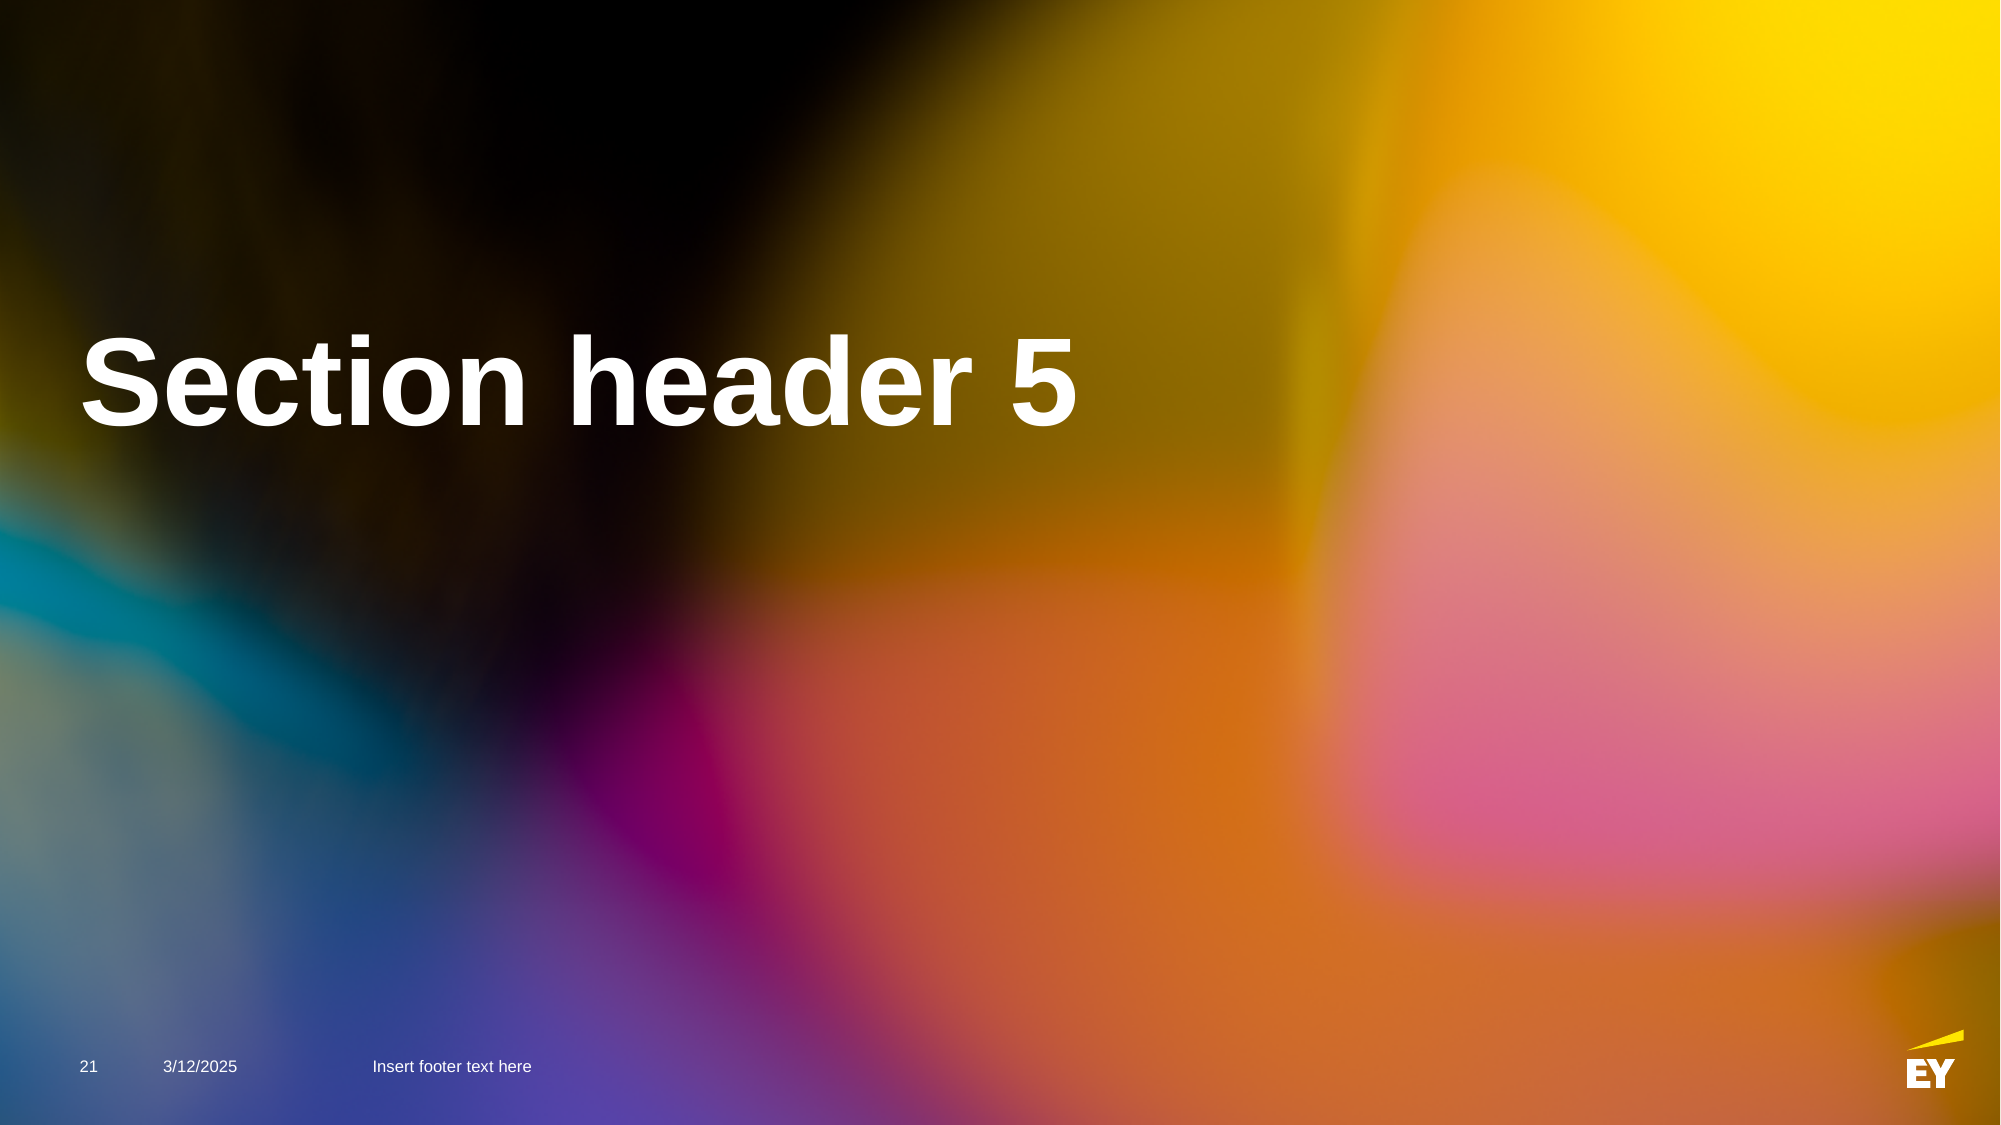

# Section header 5
21
3/12/2025
Insert footer text here